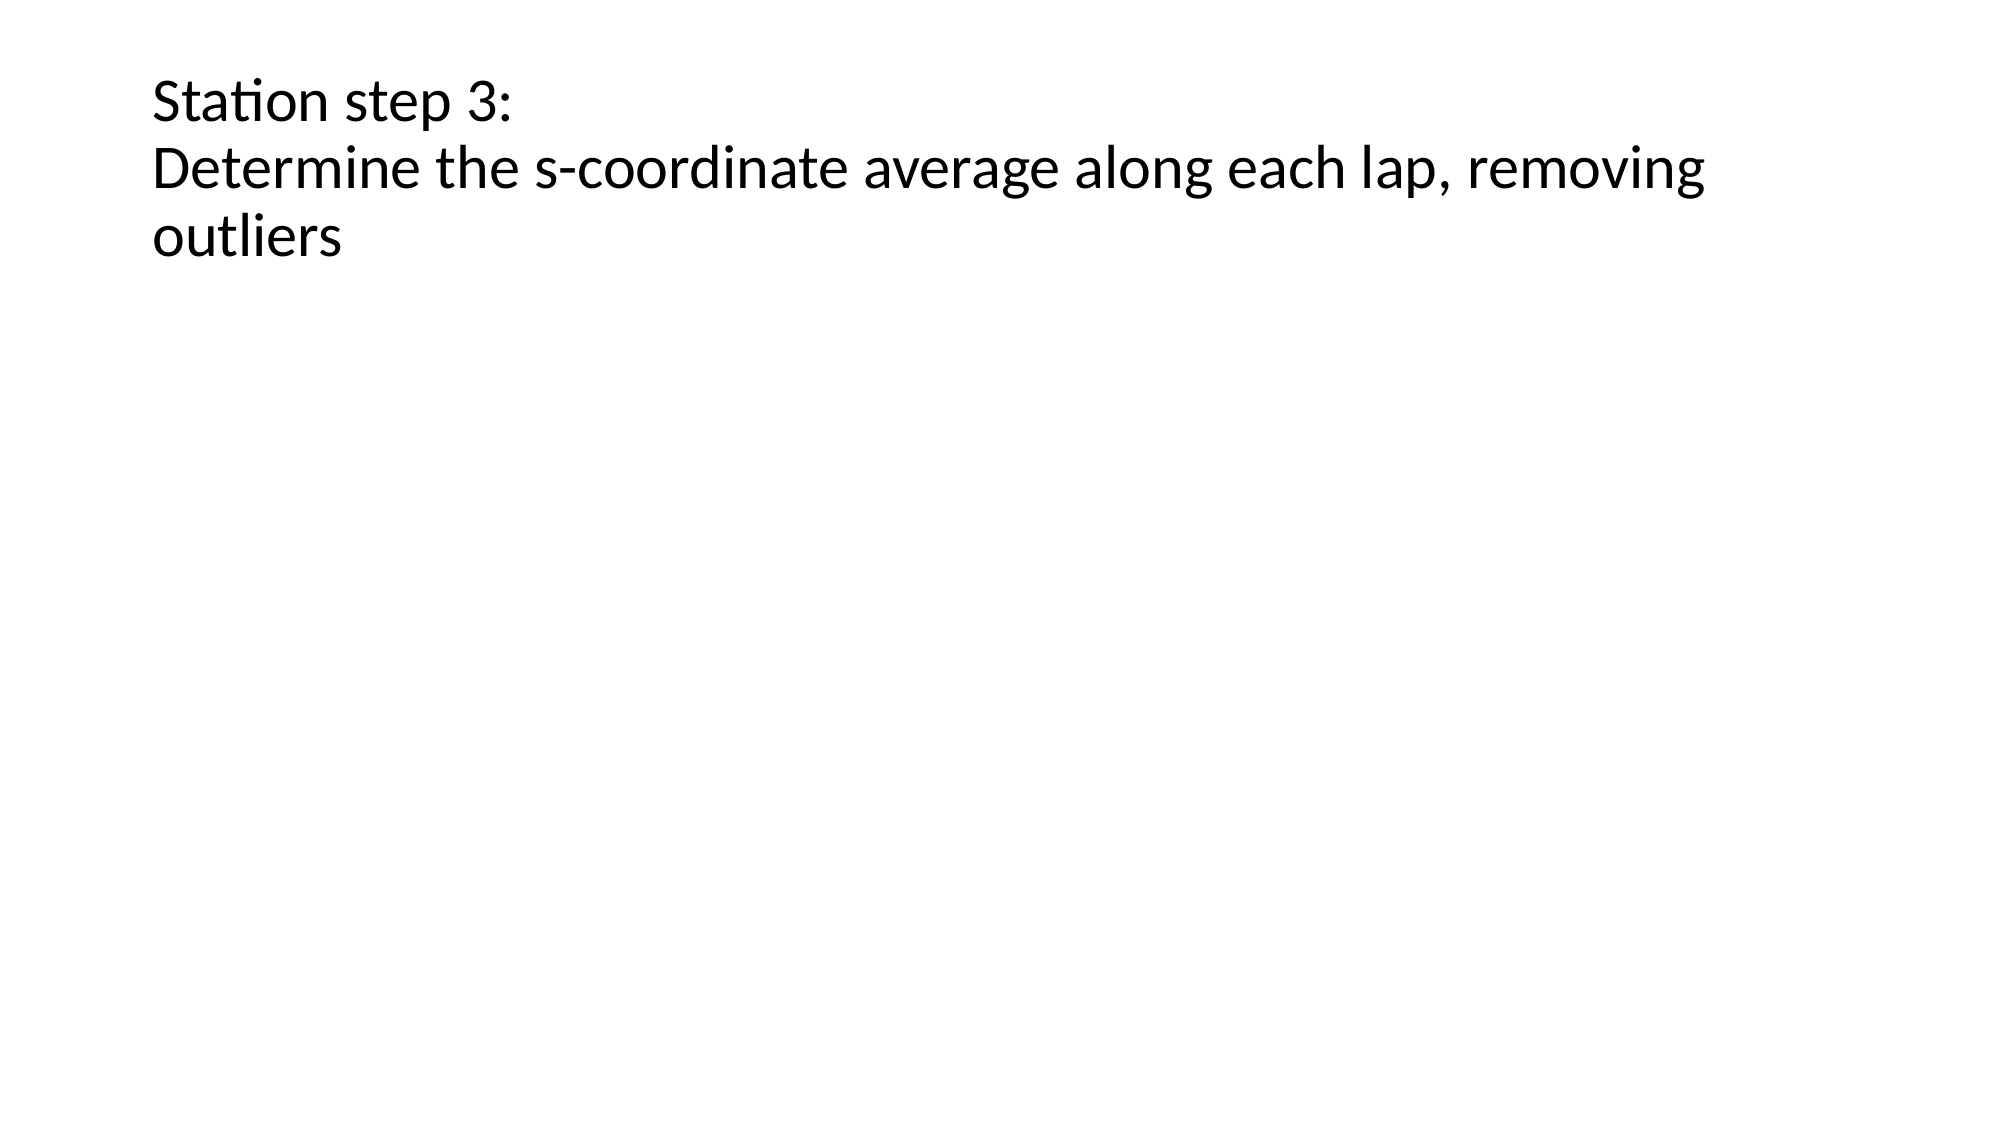

# Station step 3: Determine the s-coordinate average along each lap, removing outliers